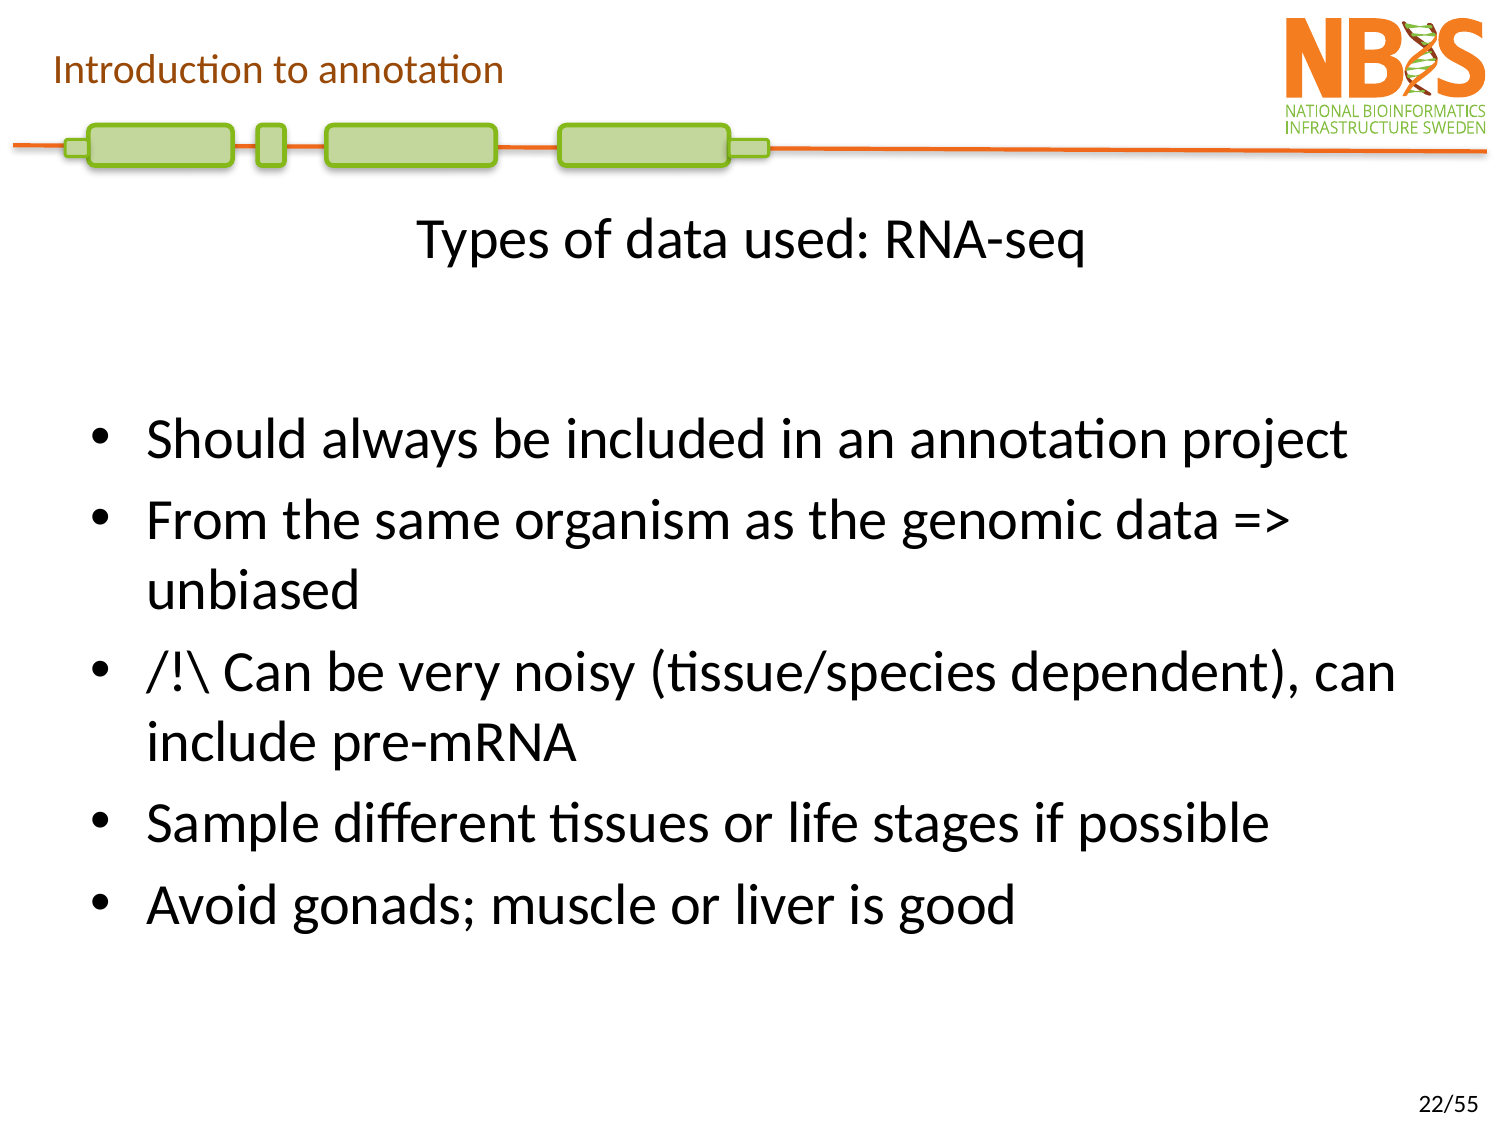

Introduction to annotation
Types of data used: RNA-seq
Should always be included in an annotation project
From the same organism as the genomic data => unbiased
/!\ Can be very noisy (tissue/species dependent), can include pre-mRNA
Sample different tissues or life stages if possible
Avoid gonads; muscle or liver is good
22/55